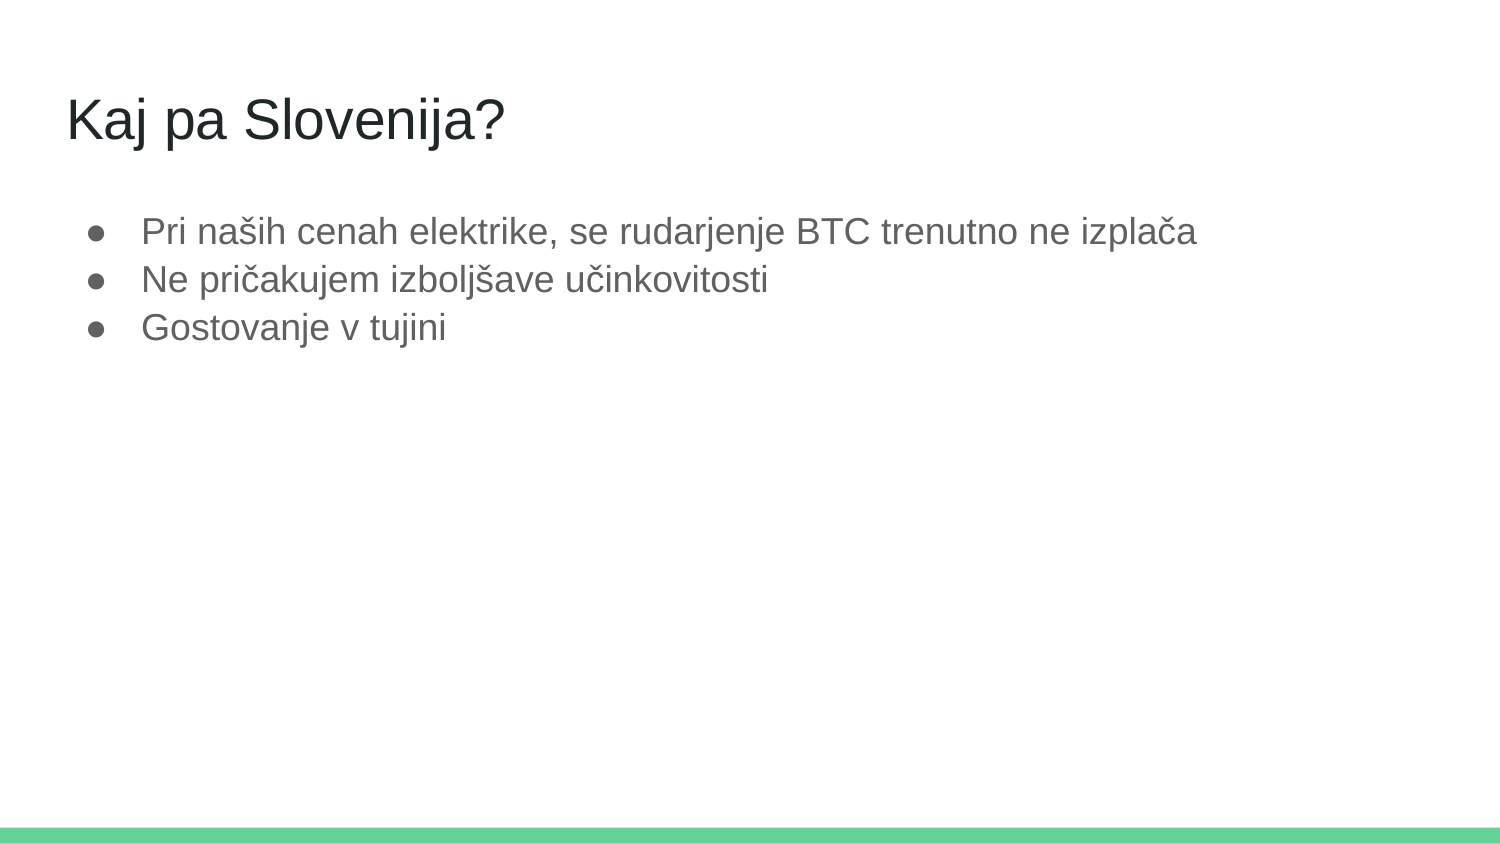

# Kaj pa Slovenija?
Pri naših cenah elektrike, se rudarjenje BTC trenutno ne izplača
Ne pričakujem izboljšave učinkovitosti
Gostovanje v tujini